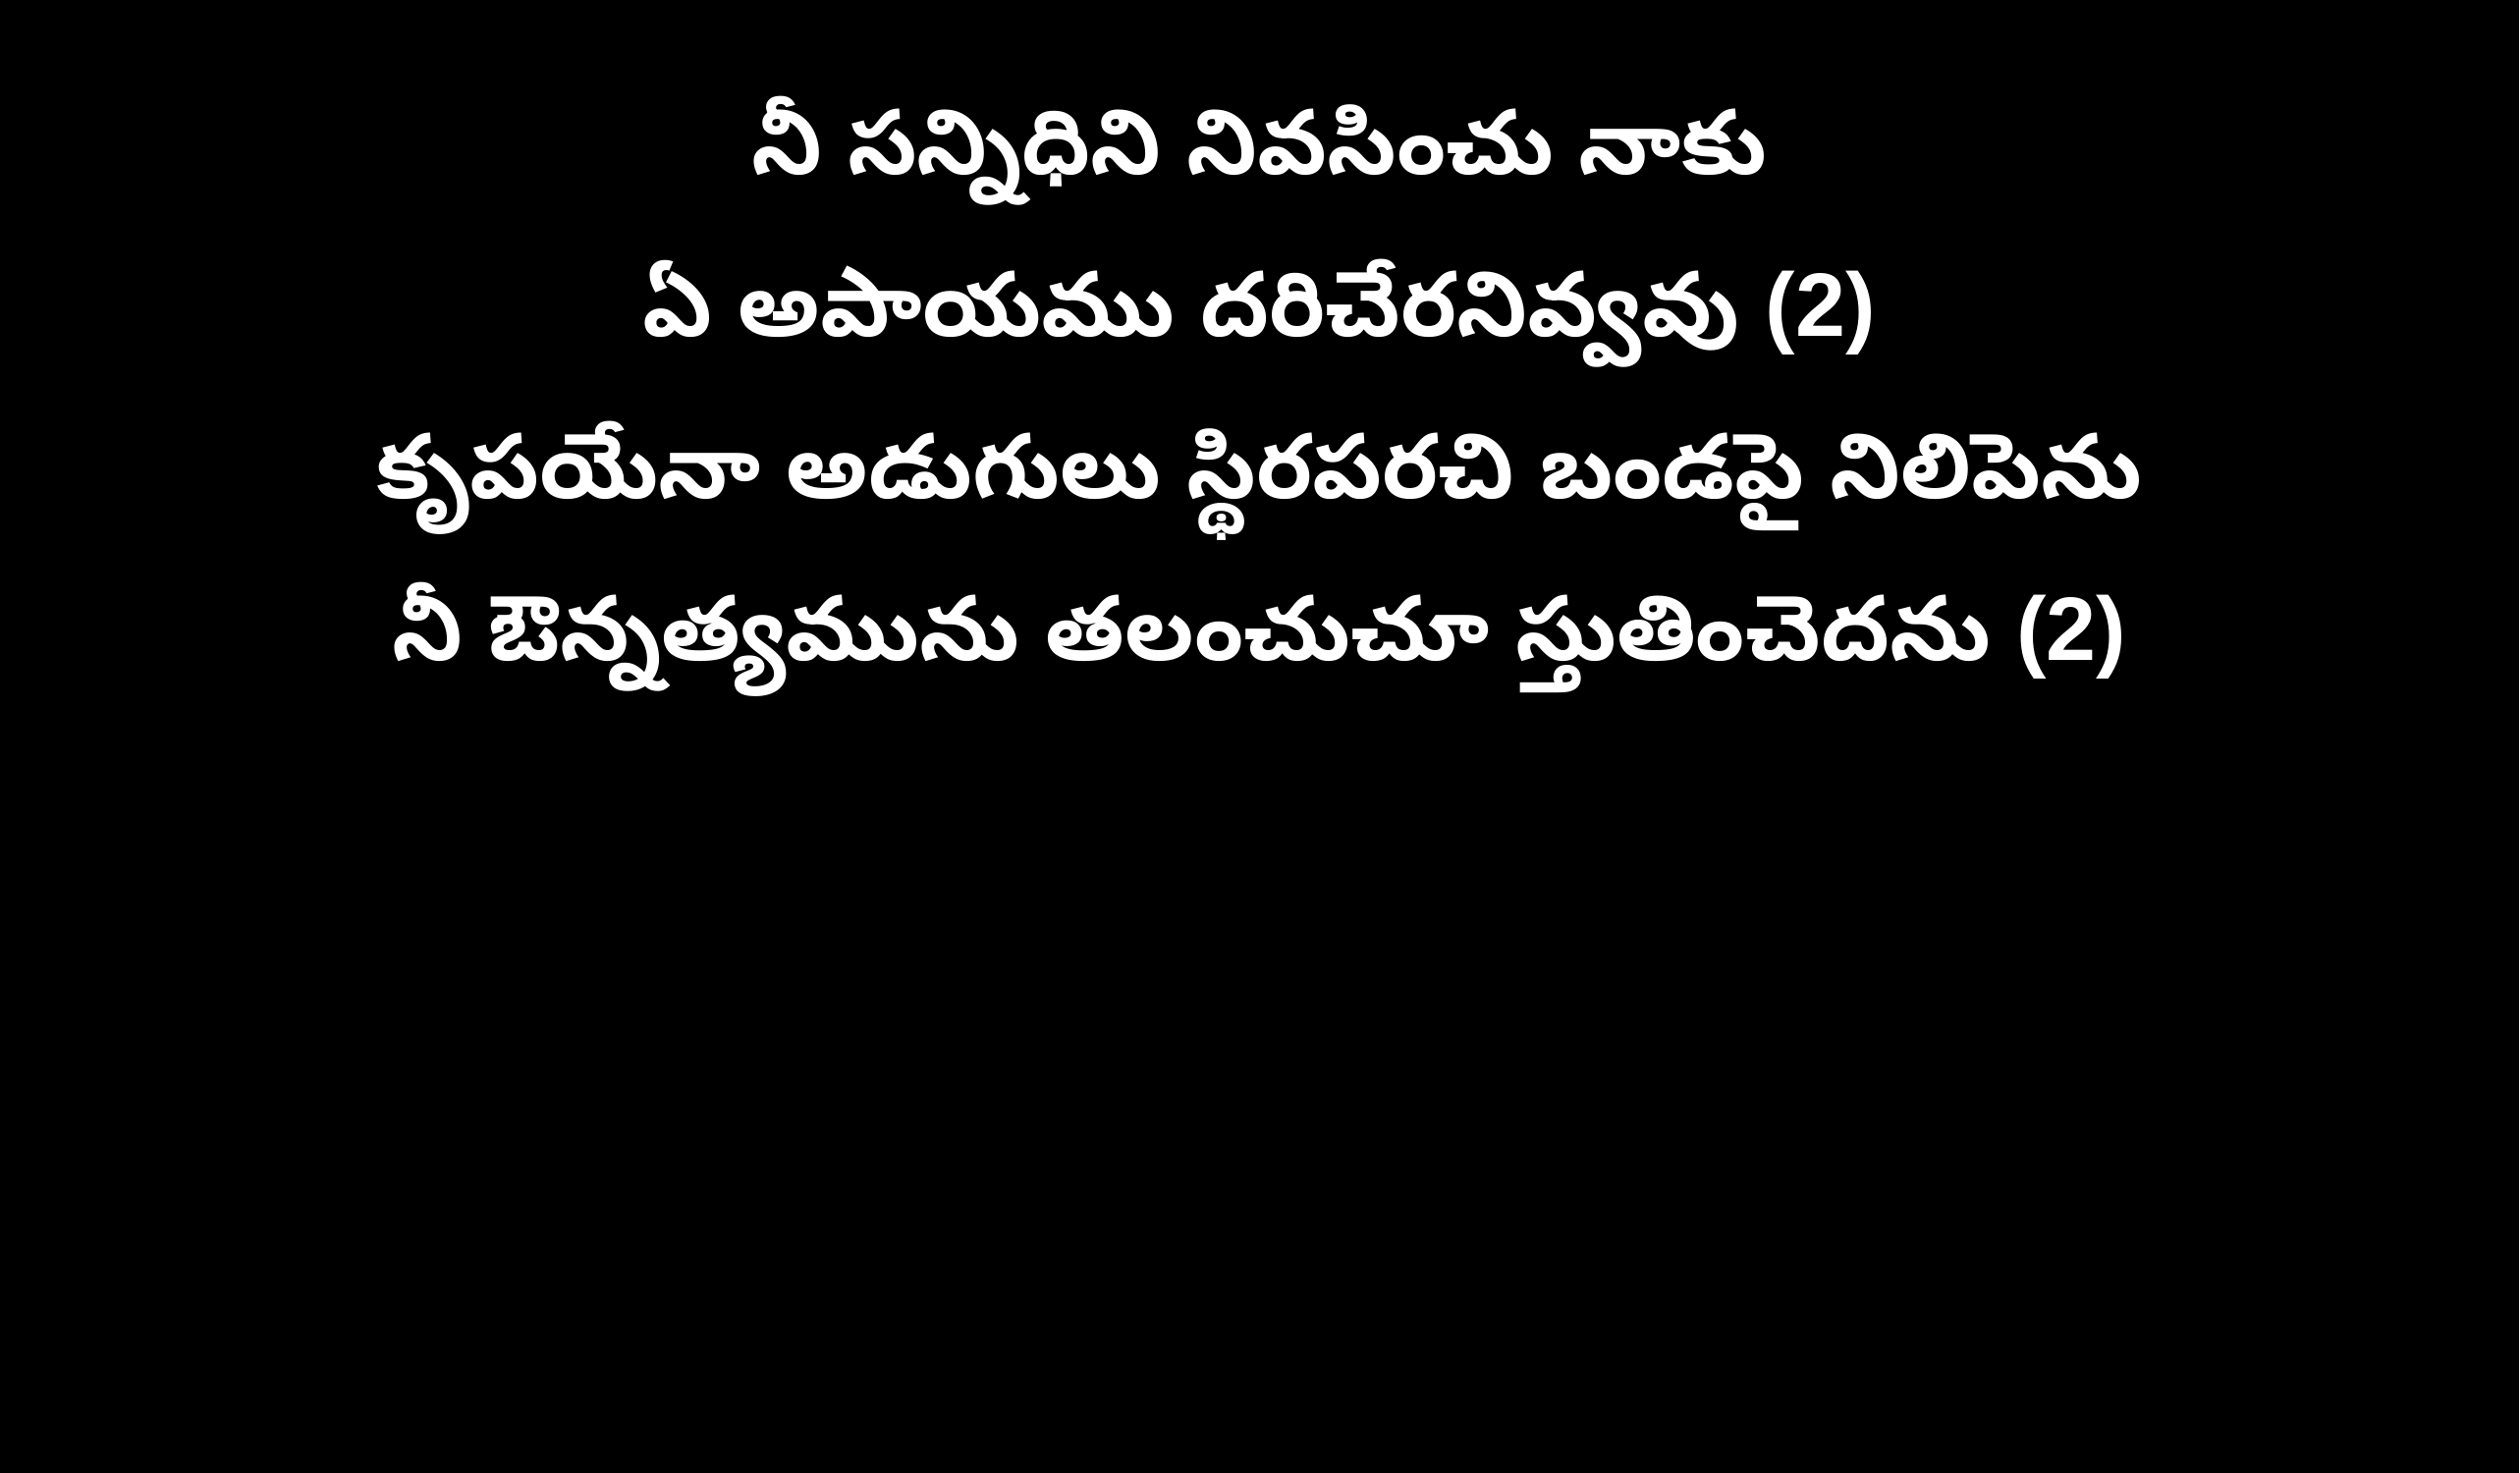

నీ సన్నిధిని నివసించు నాకు
ఏ అపాయము దరిచేరనివ్వవు (2)
కృపయేనా అడుగులు స్థిరపరచి బండపై నిలిపెను
నీ ఔన్నత్యమును తలంచుచూ స్తుతించెదను (2)